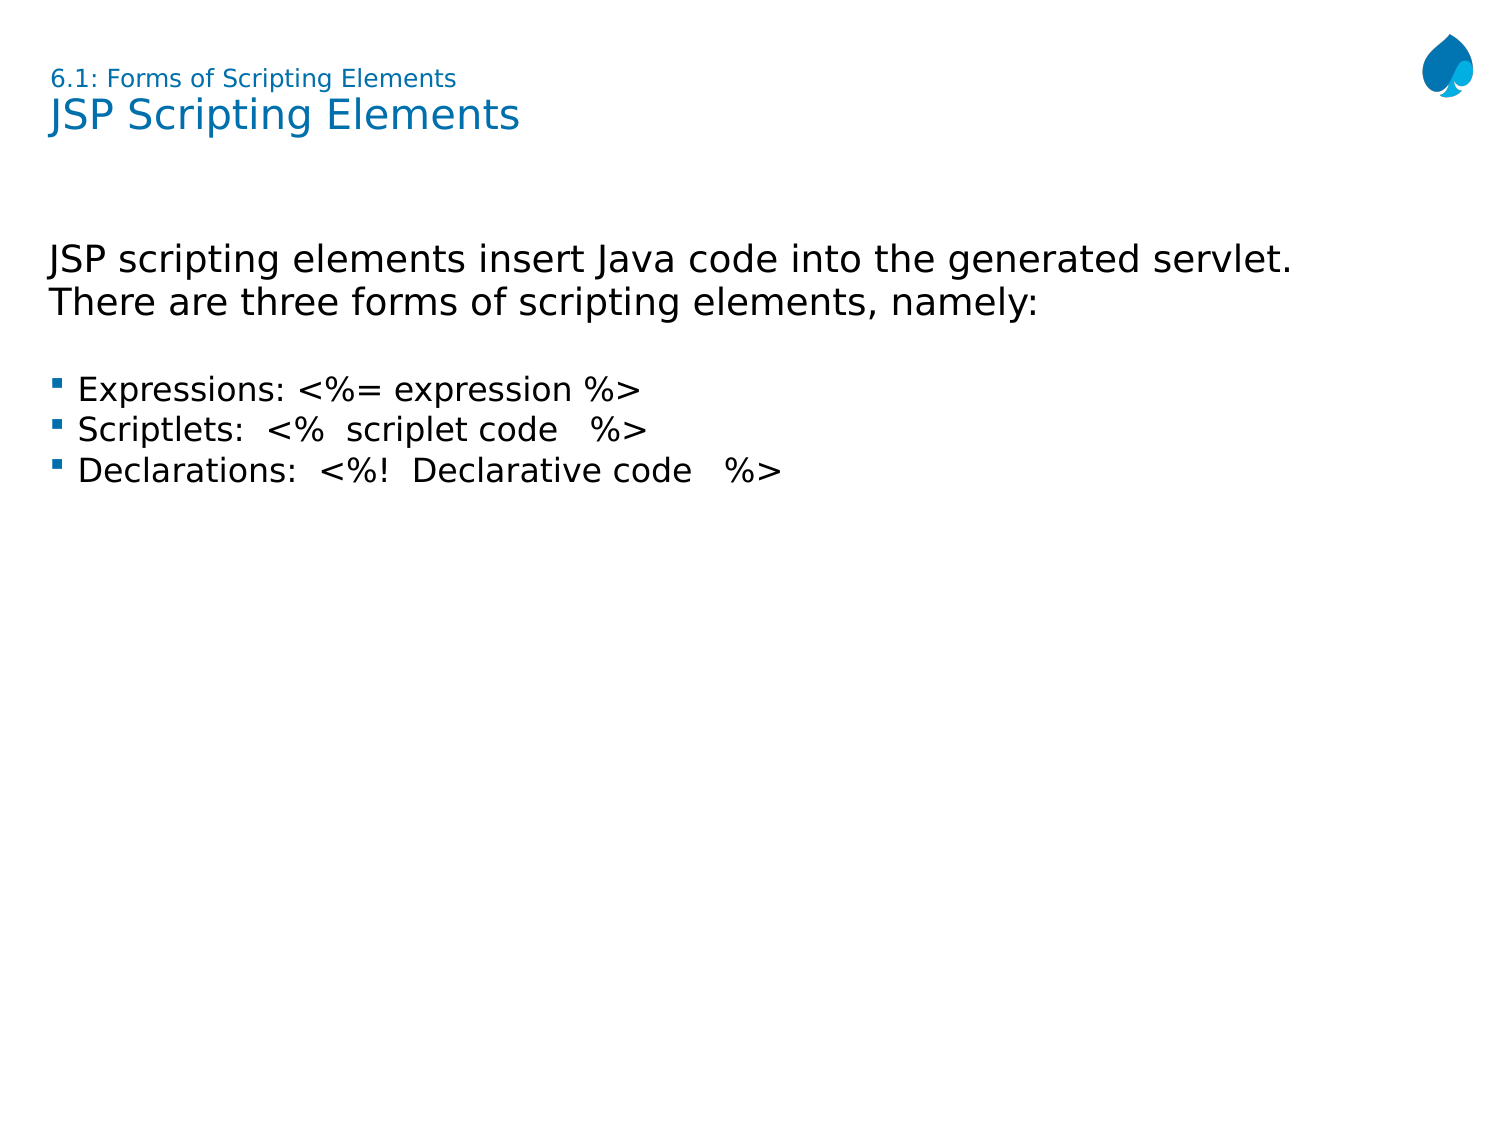

# 6.1: Forms of Scripting Elements JSP Scripting Elements
JSP scripting elements insert Java code into the generated servlet.
There are three forms of scripting elements, namely:

Expressions: <%= expression %>
Scriptlets:  <%  scriplet code   %>
Declarations:  <%!  Declarative code   %>